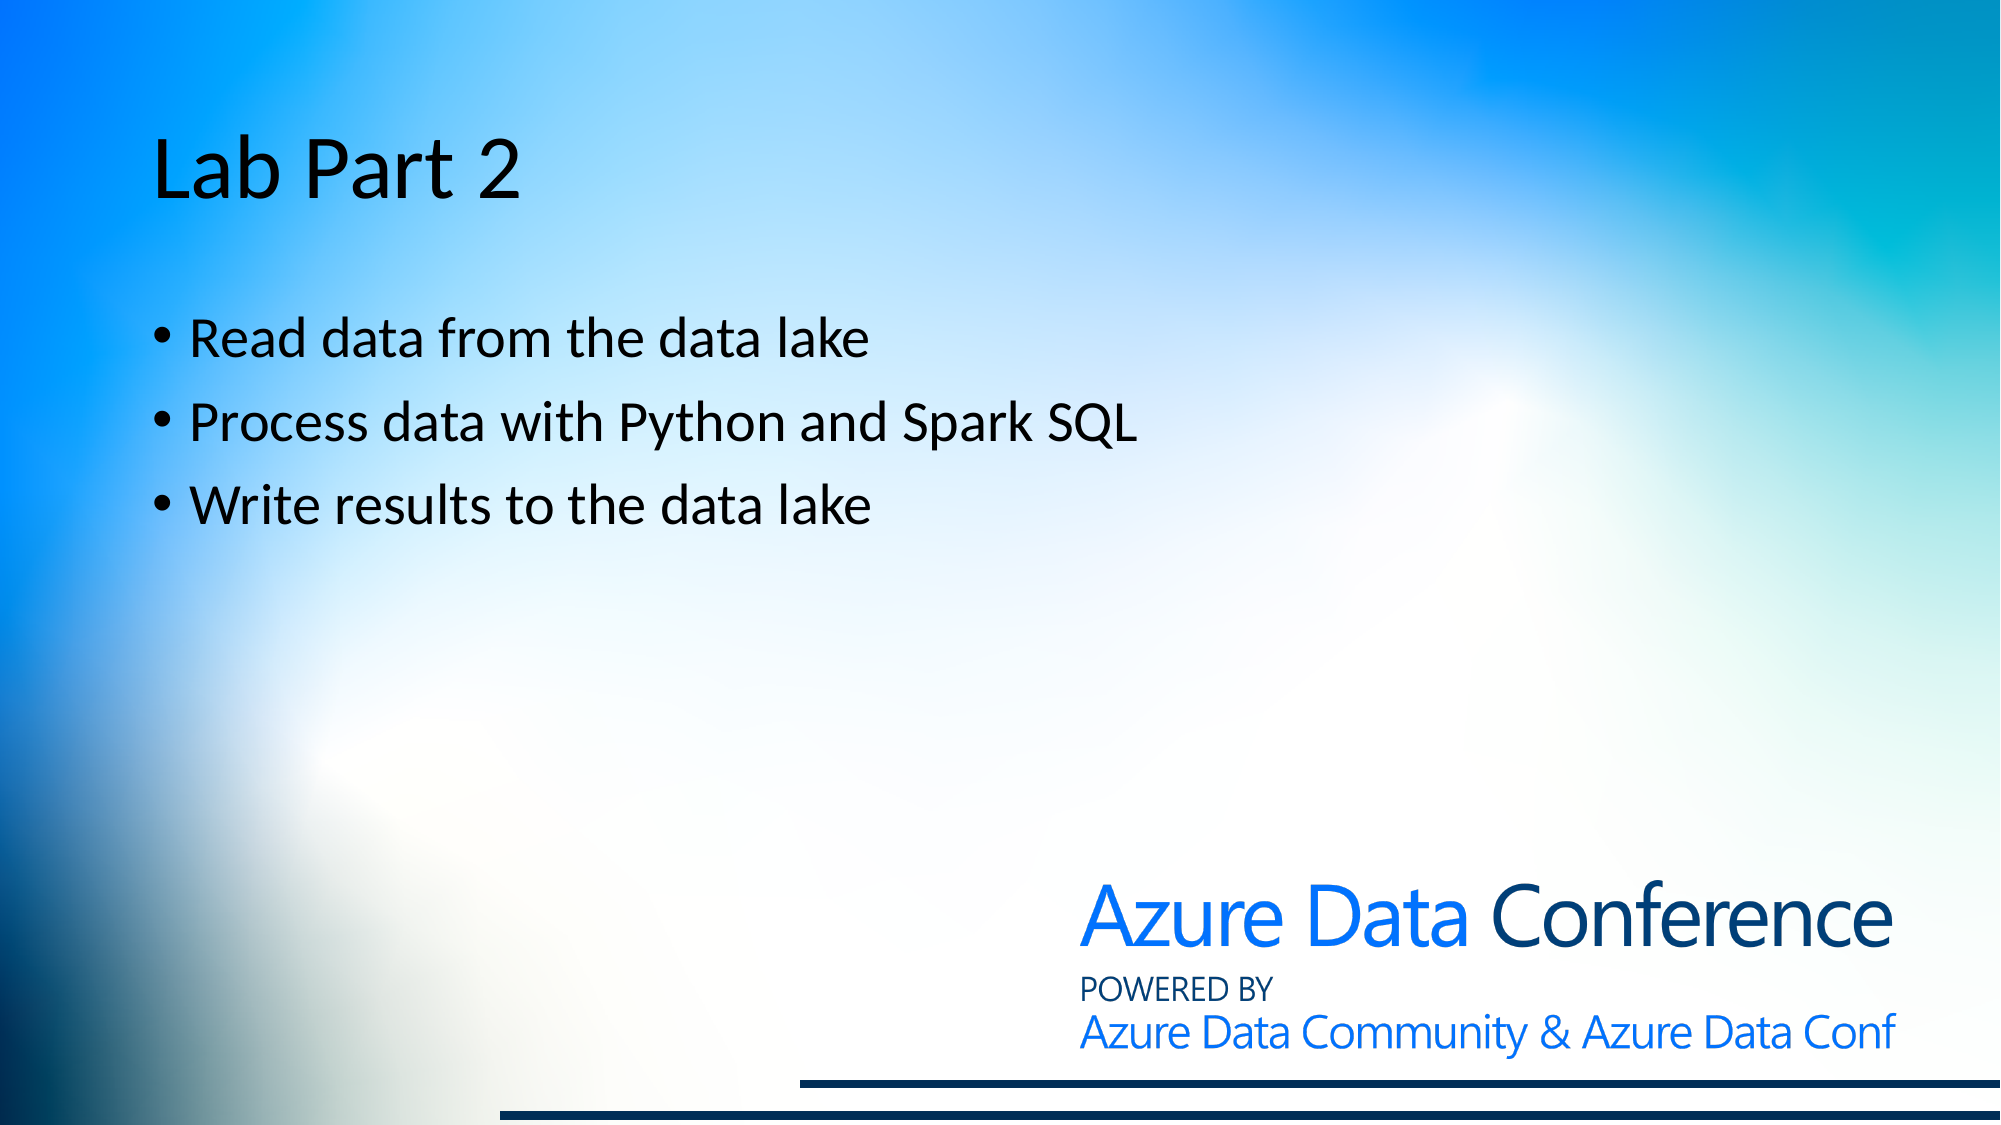

# Lab Part 2
Read data from the data lake
Process data with Python and Spark SQL
Write results to the data lake